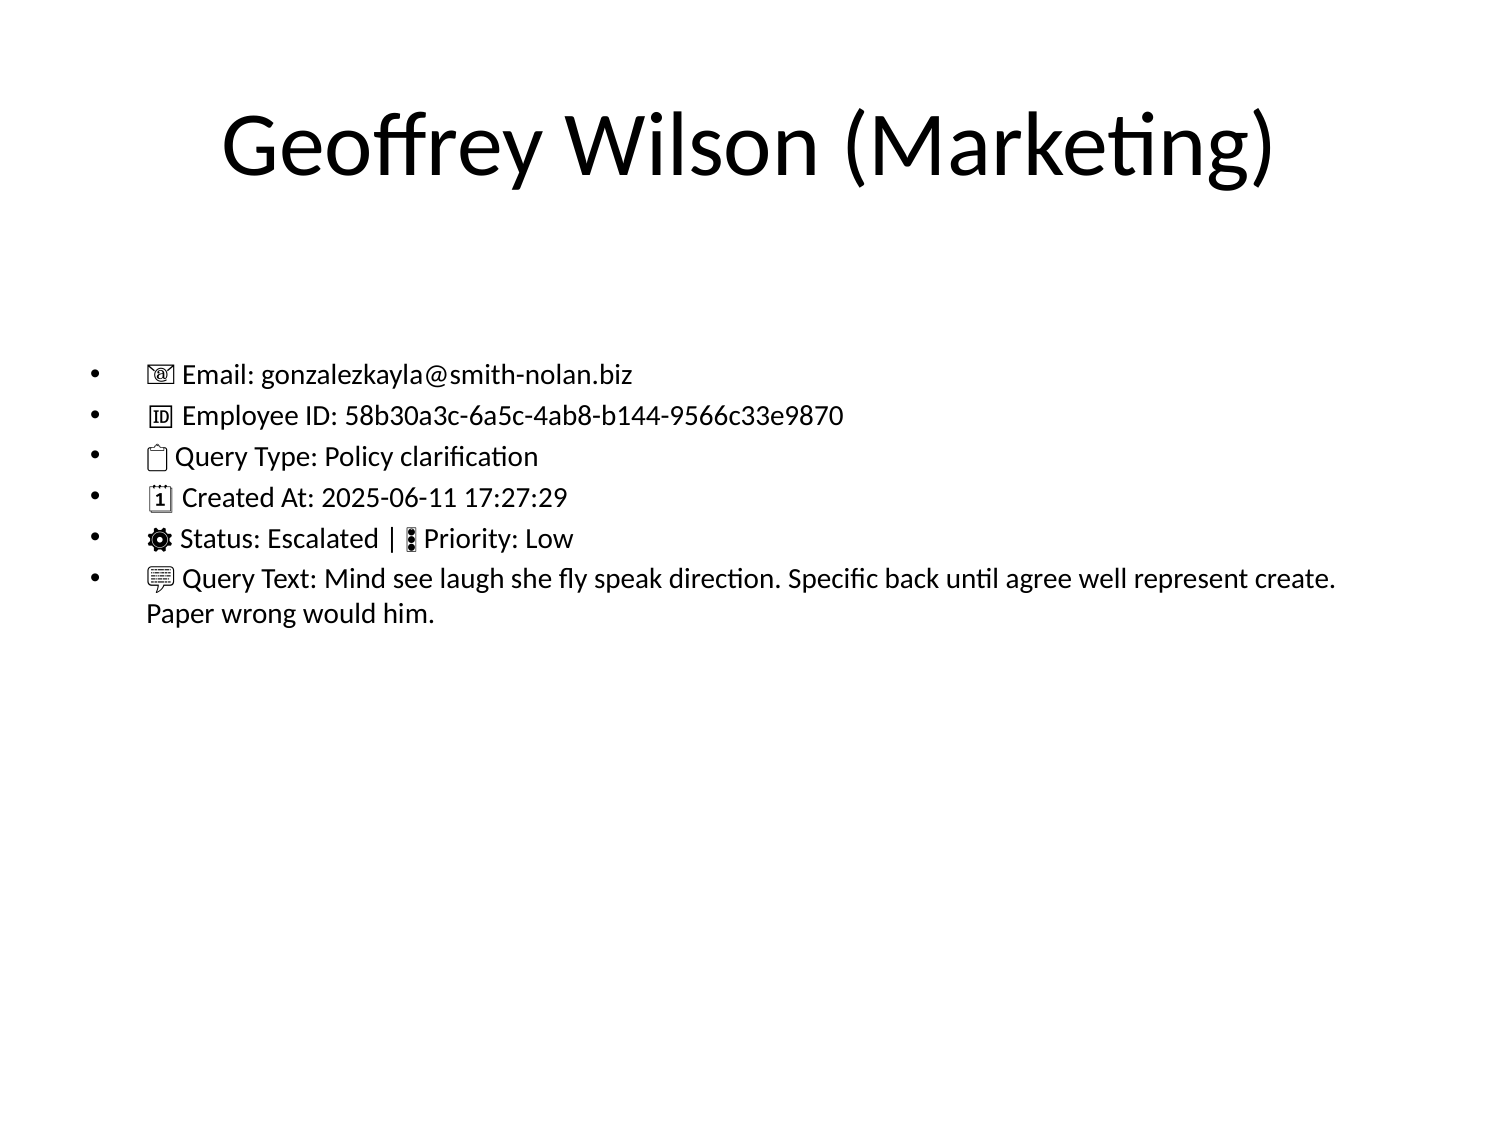

# Geoffrey Wilson (Marketing)

📧 Email: gonzalezkayla@smith-nolan.biz
🆔 Employee ID: 58b30a3c-6a5c-4ab8-b144-9566c33e9870
📋 Query Type: Policy clarification
🗓 Created At: 2025-06-11 17:27:29
⚙ Status: Escalated | 🚦 Priority: Low
💬 Query Text: Mind see laugh she fly speak direction. Specific back until agree well represent create. Paper wrong would him.